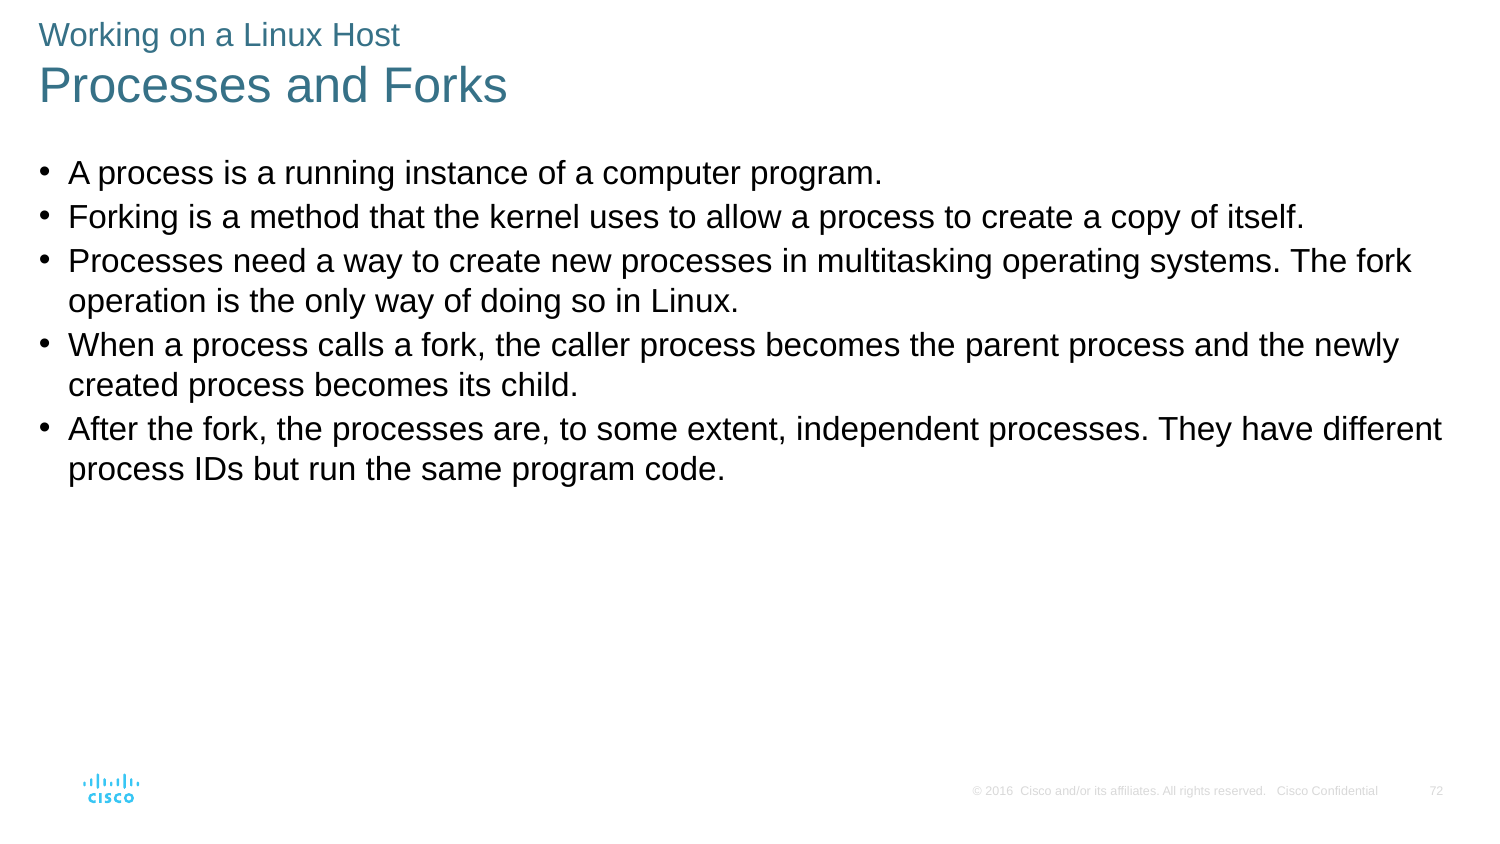

Working on a Linux Host
Processes and Forks
A process is a running instance of a computer program.
Forking is a method that the kernel uses to allow a process to create a copy of itself.
Processes need a way to create new processes in multitasking operating systems. The fork operation is the only way of doing so in Linux.
When a process calls a fork, the caller process becomes the parent process and the newly created process becomes its child.
After the fork, the processes are, to some extent, independent processes. They have different process IDs but run the same program code.